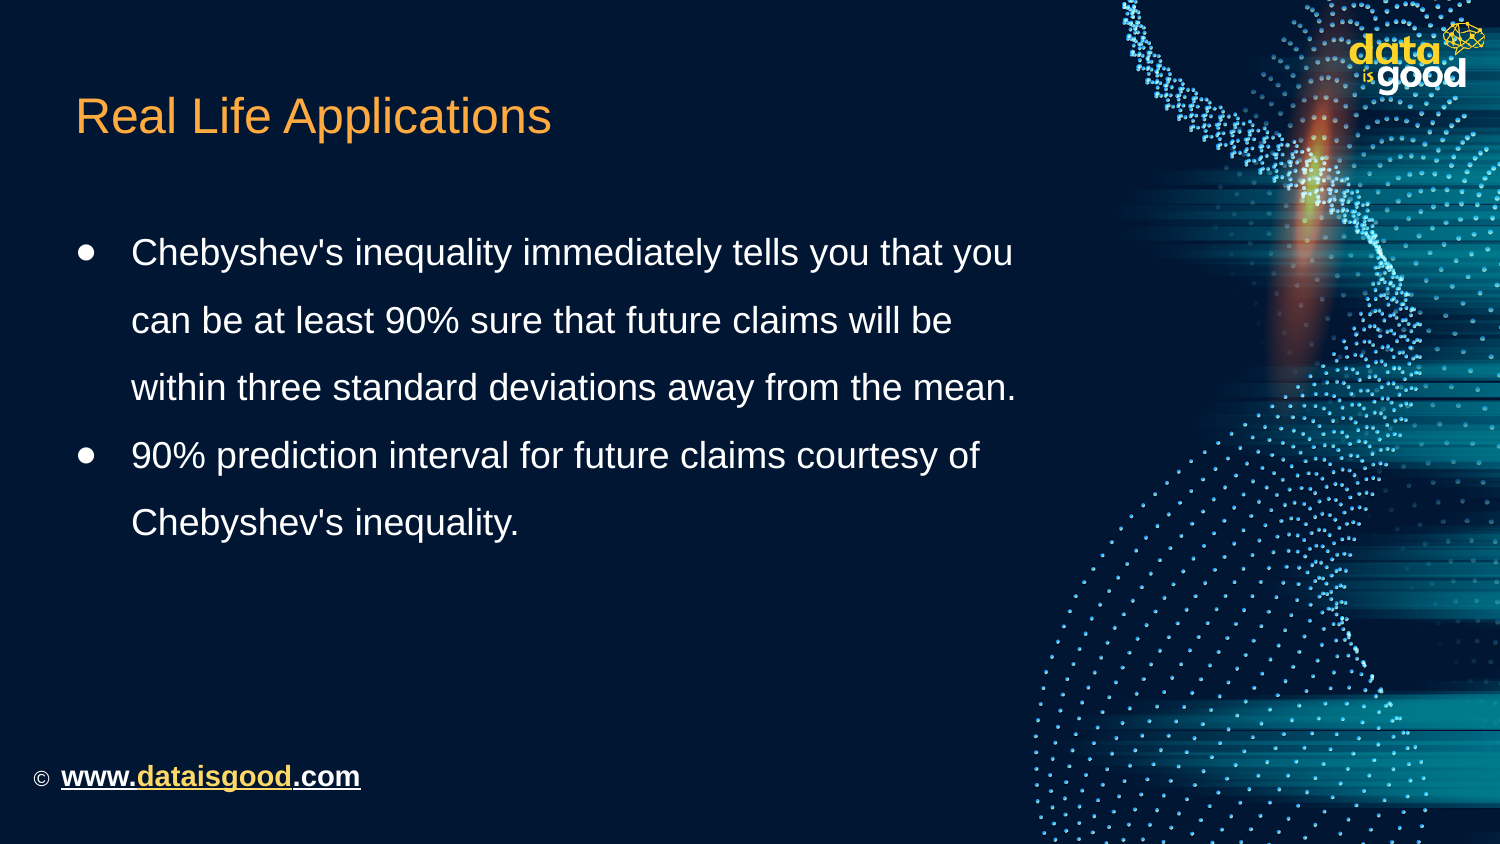

# Real Life Applications
Chebyshev's inequality immediately tells you that you can be at least 90% sure that future claims will be within three standard deviations away from the mean.
90% prediction interval for future claims courtesy of Chebyshev's inequality.